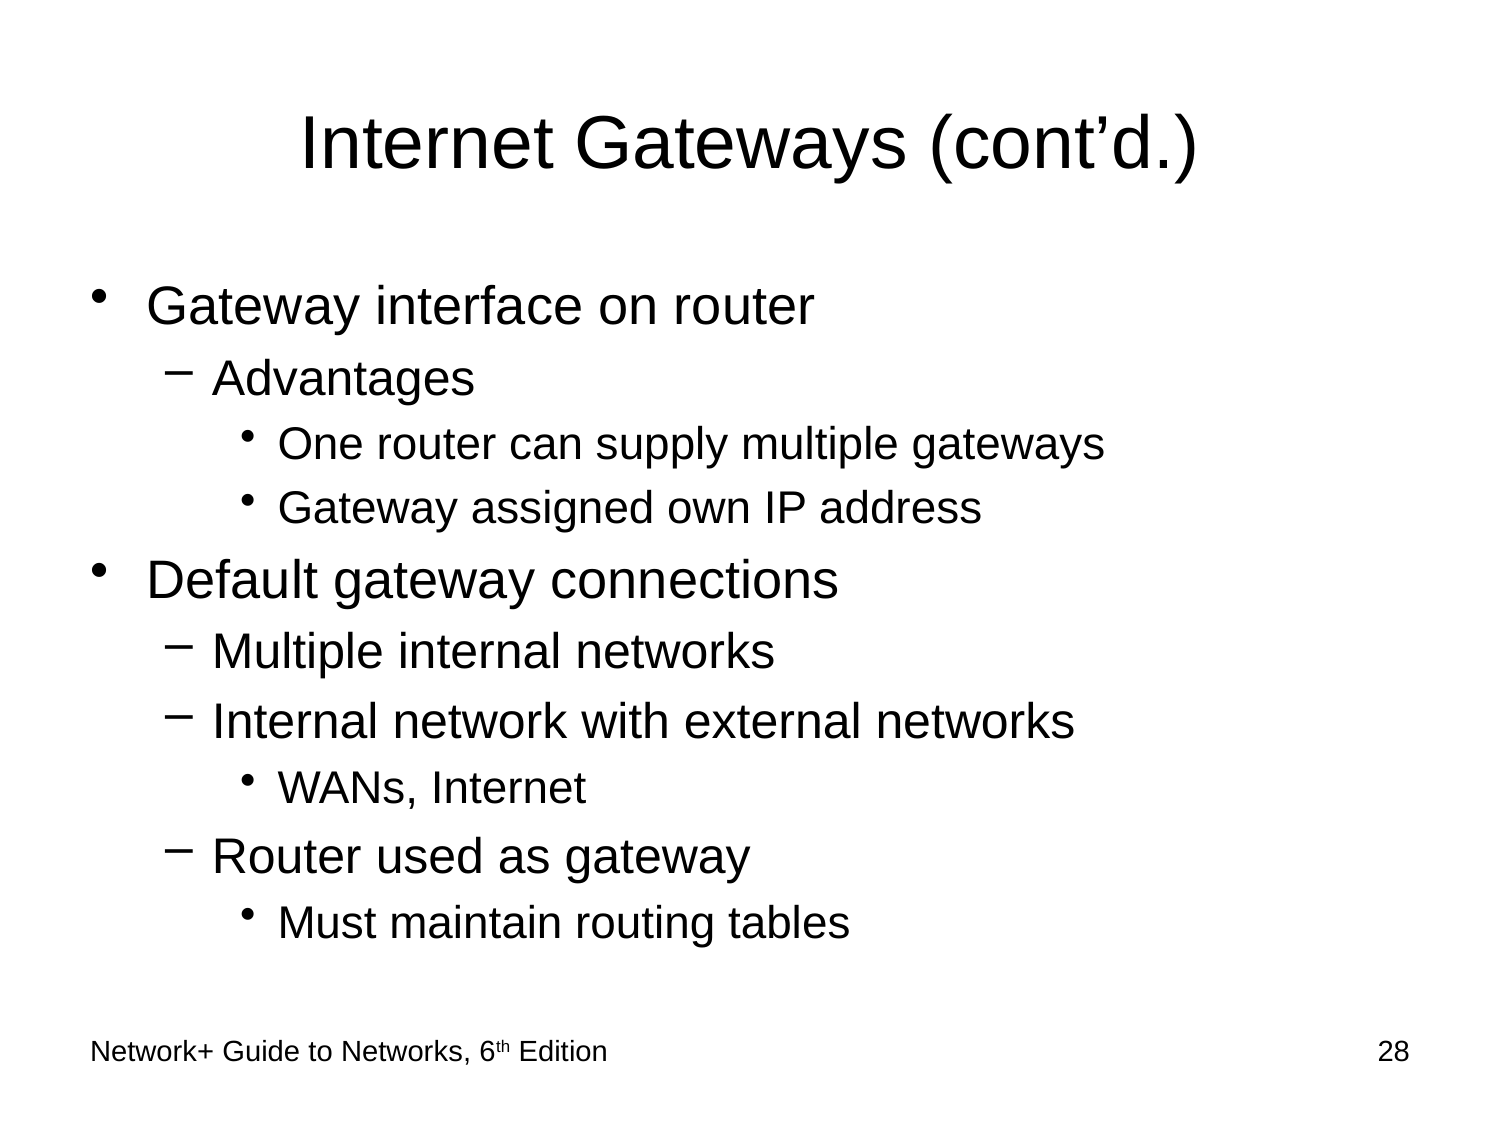

# Internet Gateways (cont’d.)
Gateway interface on router
Advantages
One router can supply multiple gateways
Gateway assigned own IP address
Default gateway connections
Multiple internal networks
Internal network with external networks
WANs, Internet
Router used as gateway
Must maintain routing tables
Network+ Guide to Networks, 6th Edition
28